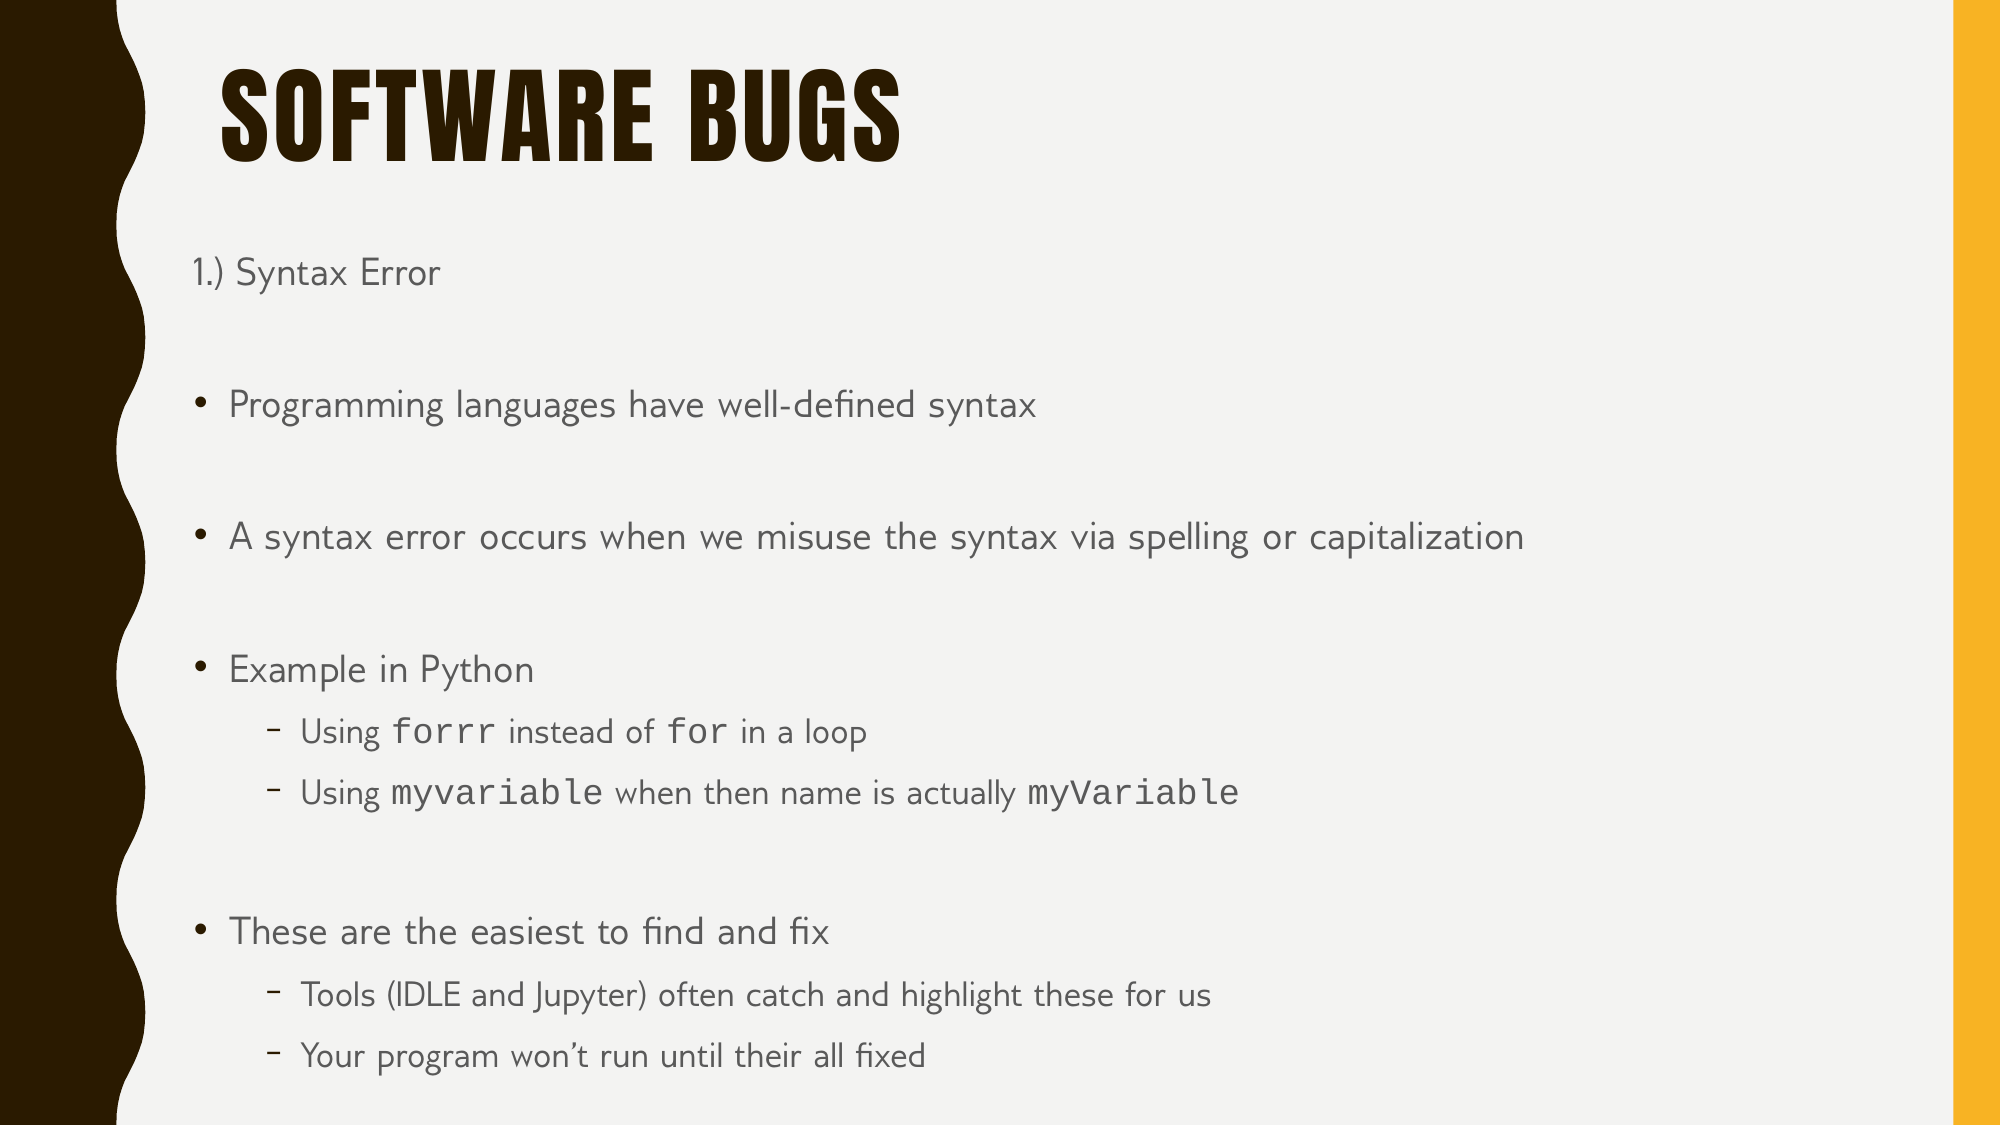

# Software bugs
1.) Syntax Error

Programming languages have well-defined syntax

A syntax error occurs when we misuse the syntax via spelling or capitalization

Example in Python
Using forrr instead of for in a loop
Using myvariable when then name is actually myVariable

These are the easiest to find and fix
Tools (IDLE and Jupyter) often catch and highlight these for us
Your program won’t run until their all fixed